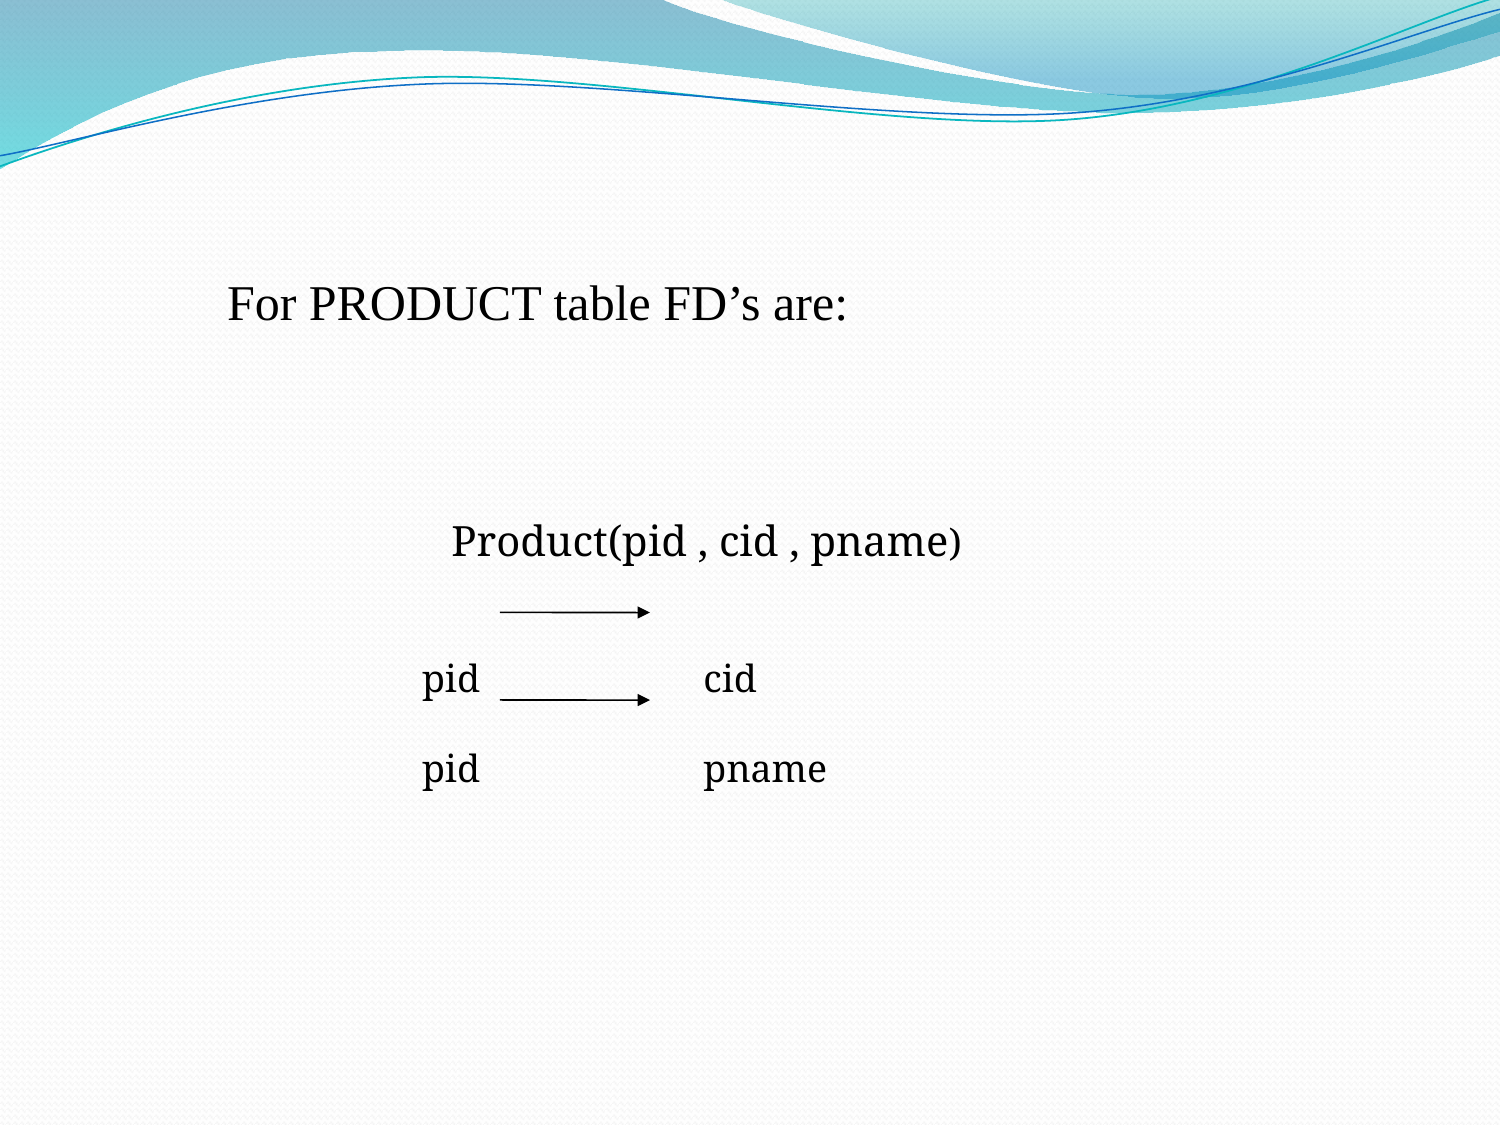

For PRODUCT table FD’s are:

                       Product(pid , cid , pname)

                    pid                       cid

                    pid                       pname